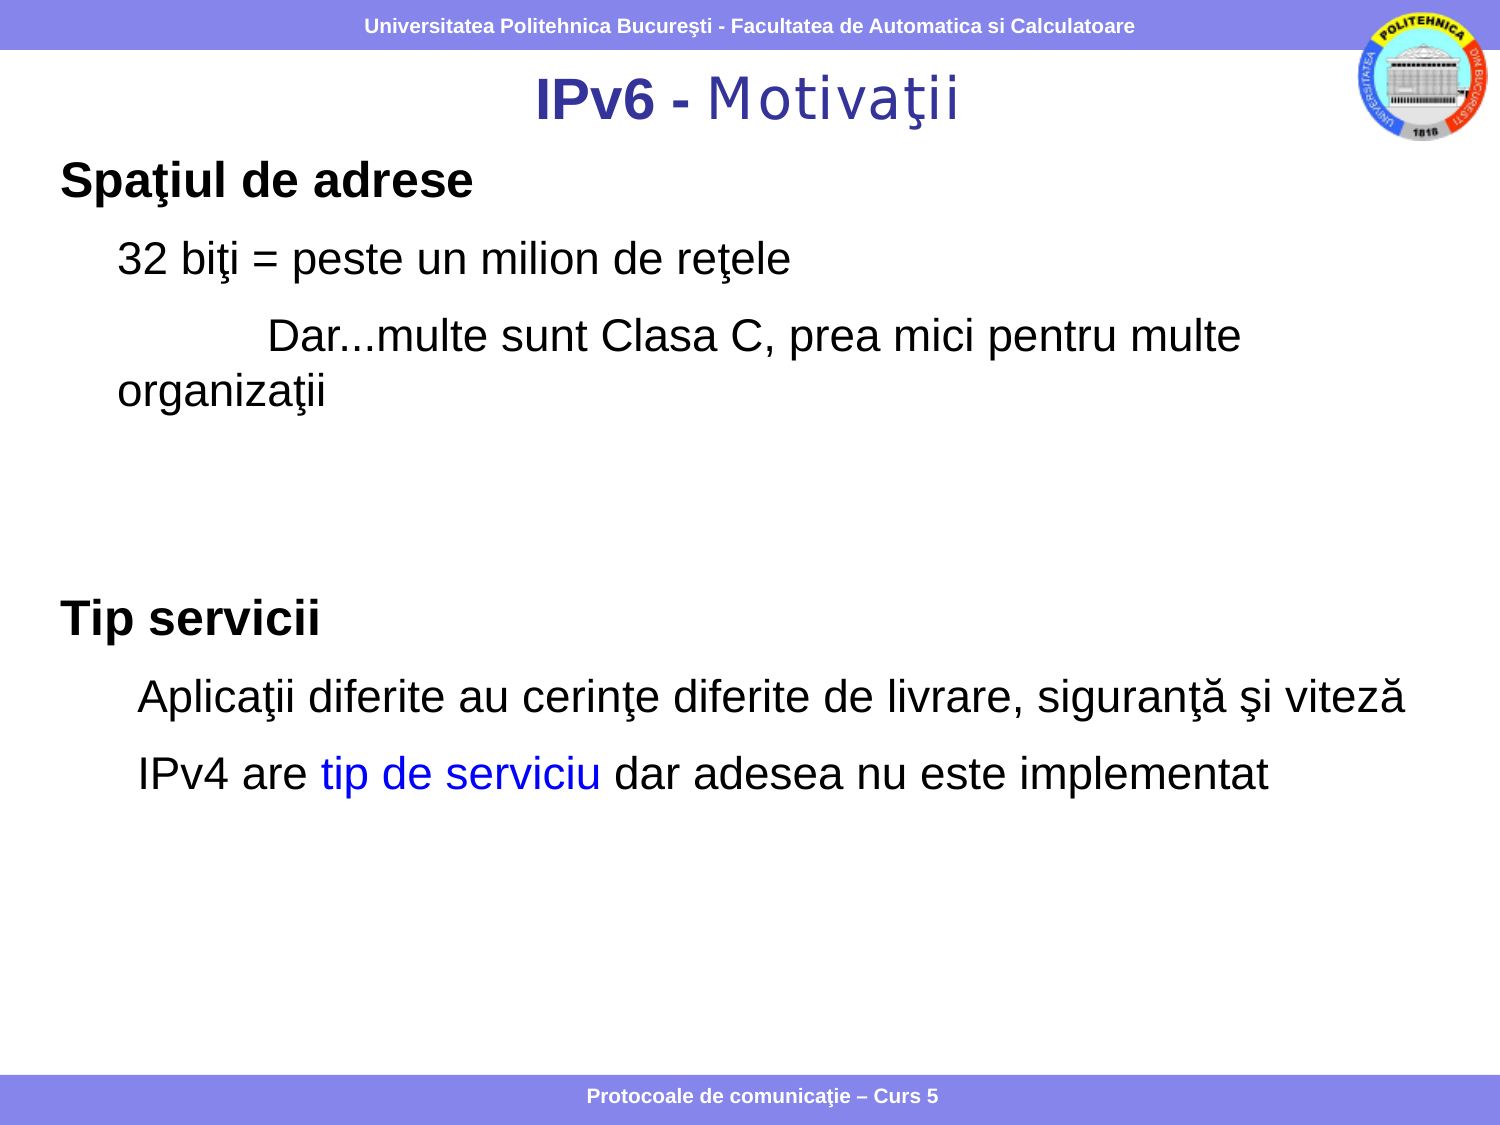

# IPv6 - Motivaţii
Spaţiul de adrese
	32 biţi = peste un milion de reţele
      	Dar...multe sunt Clasa C, prea mici pentru multe organizaţii

Tip servicii
      Aplicaţii diferite au cerinţe diferite de livrare, siguranţă şi viteză
      IPv4 are tip de serviciu dar adesea nu este implementat

Protocoale de comunicaţie – Curs 5